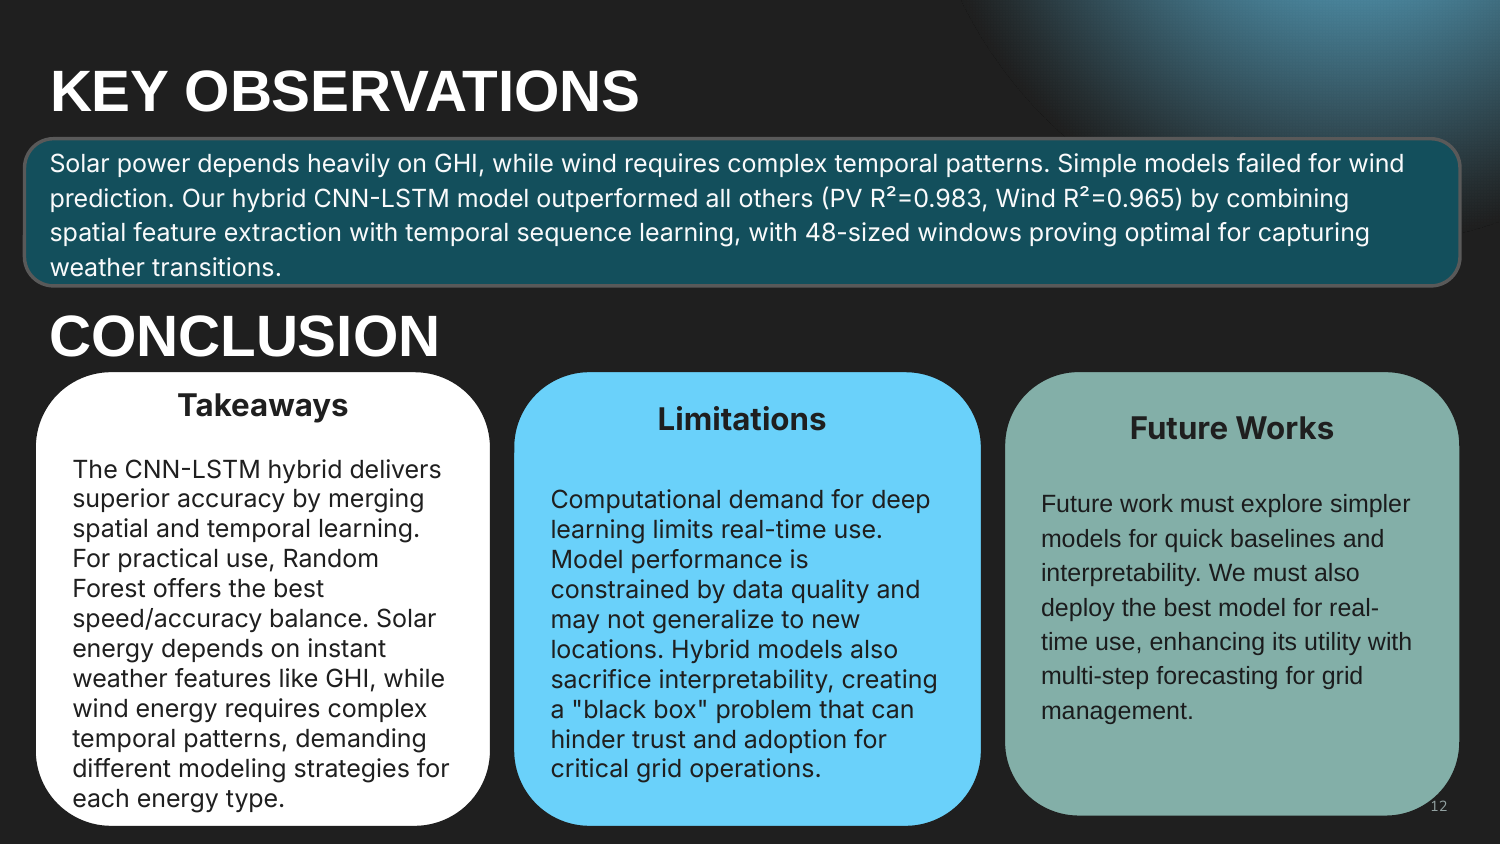

# KEY OBSERVATIONS
Solar power depends heavily on GHI, while wind requires complex temporal patterns. Simple models failed for wind prediction. Our hybrid CNN-LSTM model outperformed all others (PV R²=0.983, Wind R²=0.965) by combining spatial feature extraction with temporal sequence learning, with 48-sized windows proving optimal for capturing weather transitions.
CONCLUSION
Takeaways

The CNN-LSTM hybrid delivers superior accuracy by merging spatial and temporal learning. For practical use, Random Forest offers the best speed/accuracy balance. Solar energy depends on instant weather features like GHI, while wind energy requires complex temporal patterns, demanding different modeling strategies for each energy type.

Computational demand for deep learning limits real-time use. Model performance is constrained by data quality and may not generalize to new locations. Hybrid models also sacrifice interpretability, creating a "black box" problem that can hinder trust and adoption for critical grid operations.
Future Works

Future work must explore simpler models for quick baselines and interpretability. We must also deploy the best model for real-time use, enhancing its utility with multi-step forecasting for grid management.

Limitations